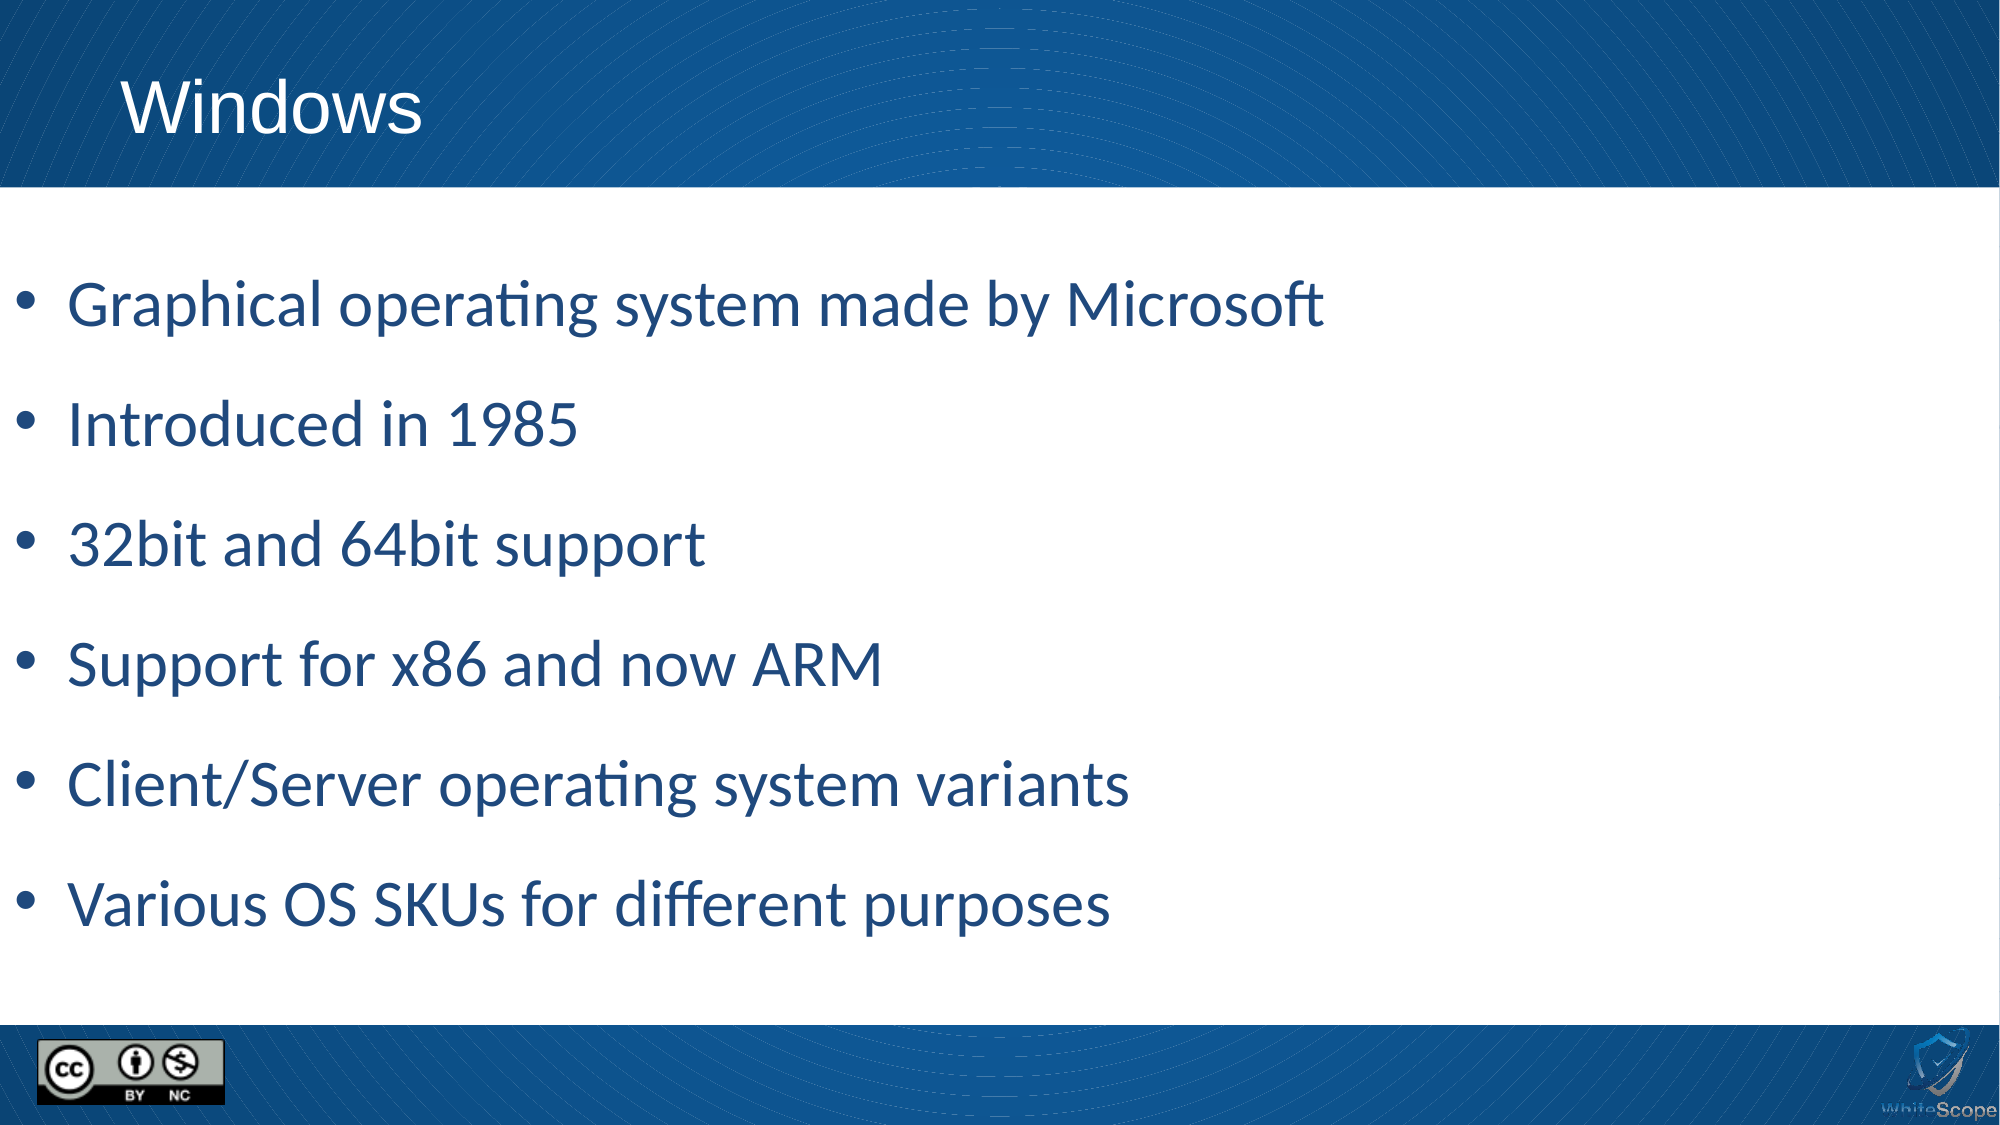

# Windows
  Graphical operating system made by Microsoft
  Introduced in 1985
  32bit and 64bit support
  Support for x86 and now ARM
  Client/Server operating system variants
  Various OS SKUs for different purposes